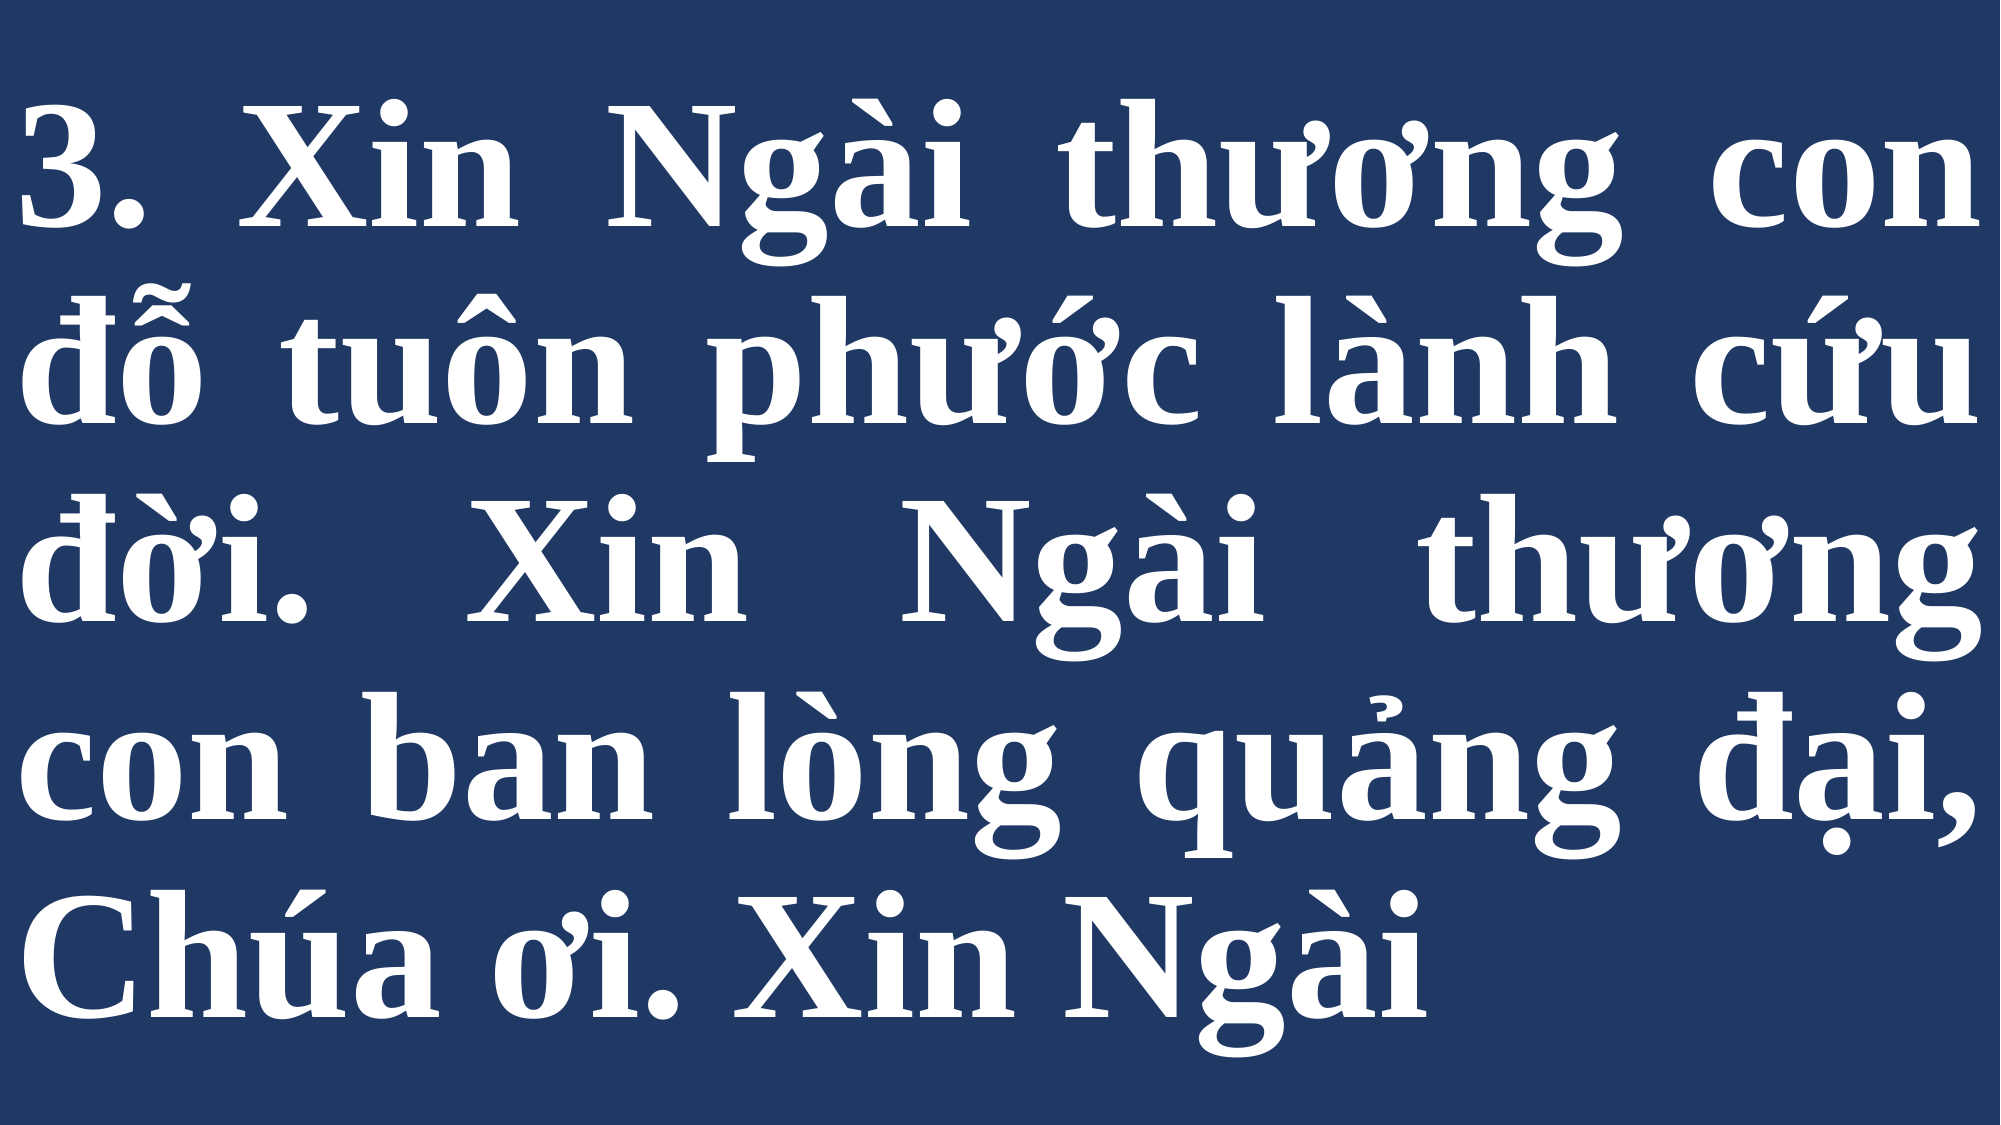

# 3. Xin Ngài thương con đỗ tuôn phước lành cứu đời. Xin Ngài thương con ban lòng quảng đại, Chúa ơi. Xin Ngài